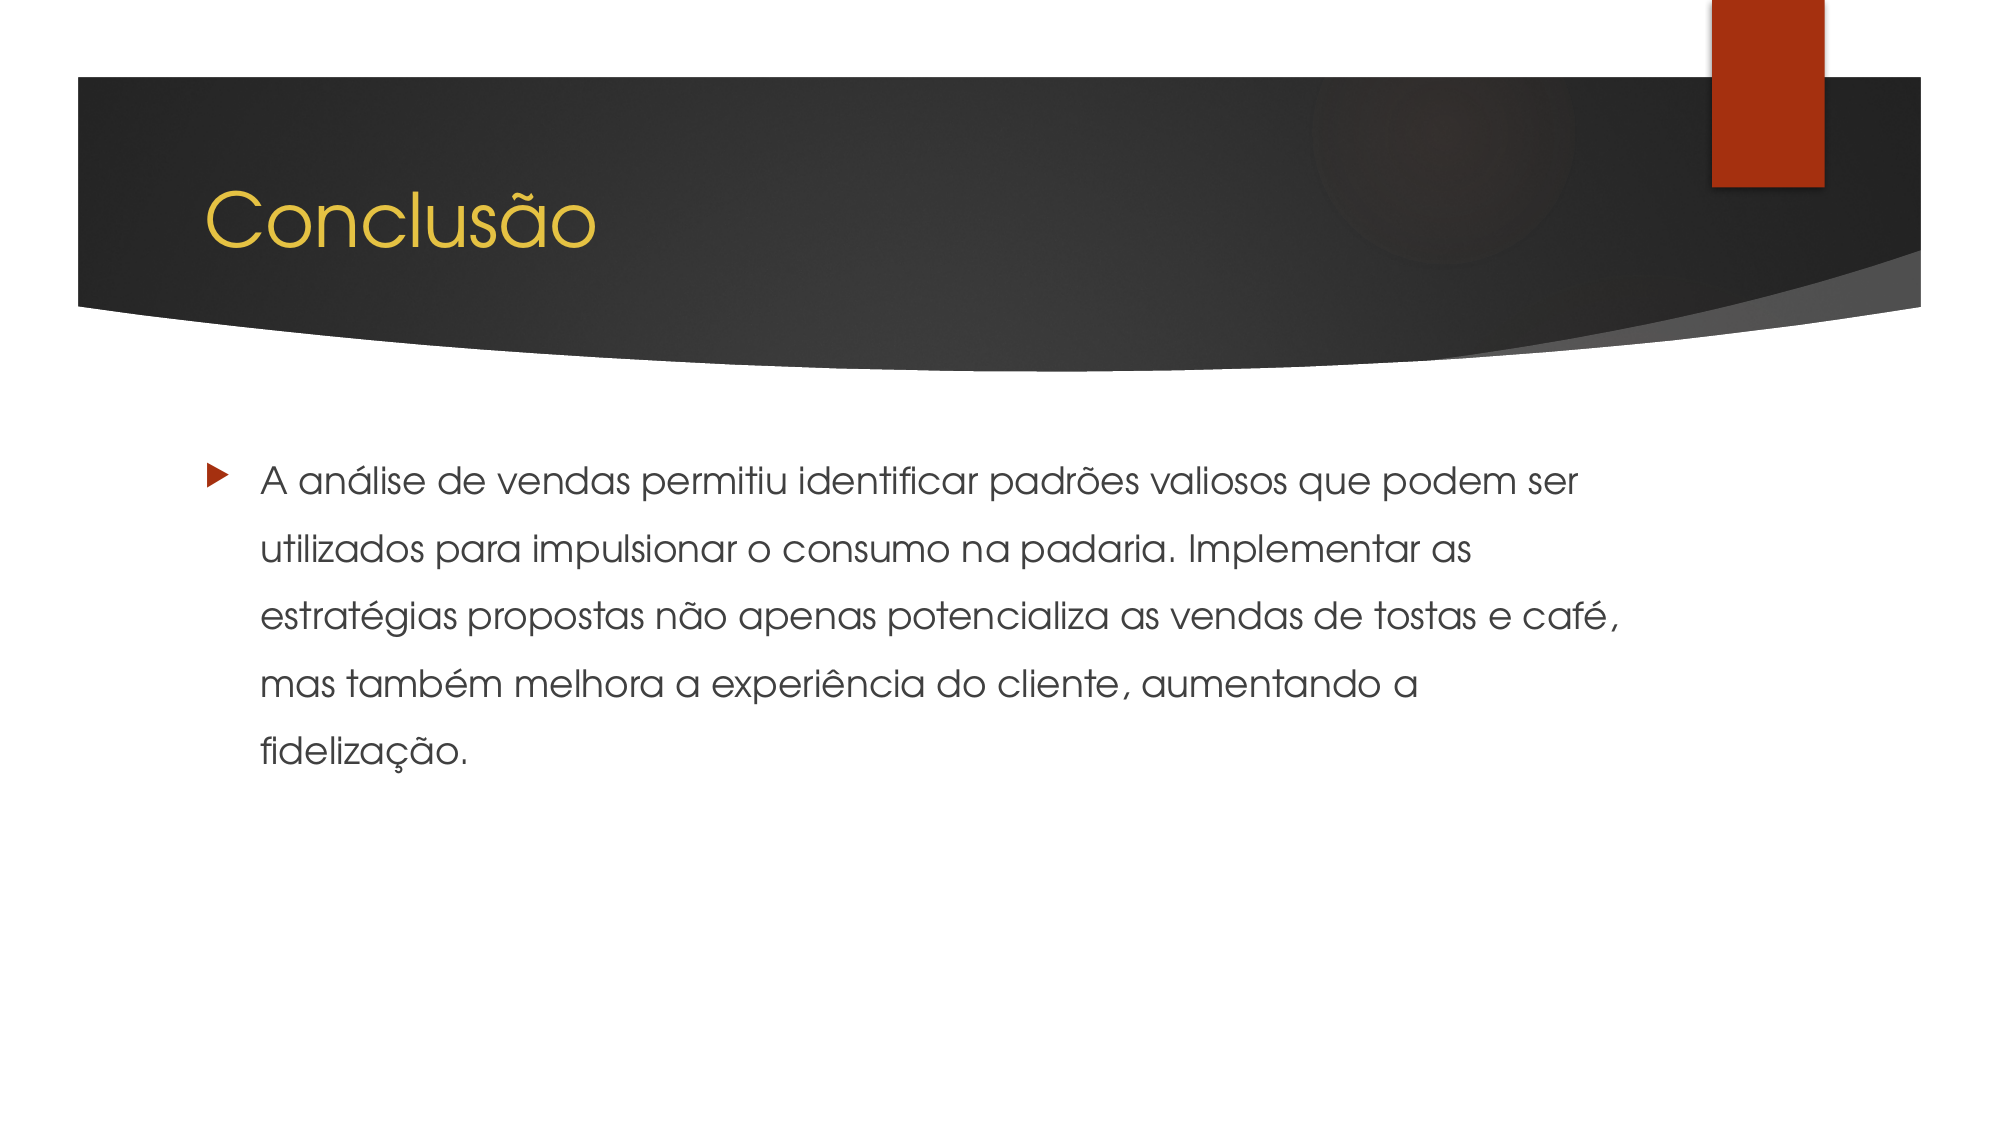

# Conclusão
A análise de vendas permitiu identificar padrões valiosos que podem ser utilizados para impulsionar o consumo na padaria. Implementar as estratégias propostas não apenas potencializa as vendas de tostas e café, mas também melhora a experiência do cliente, aumentando a fidelização.